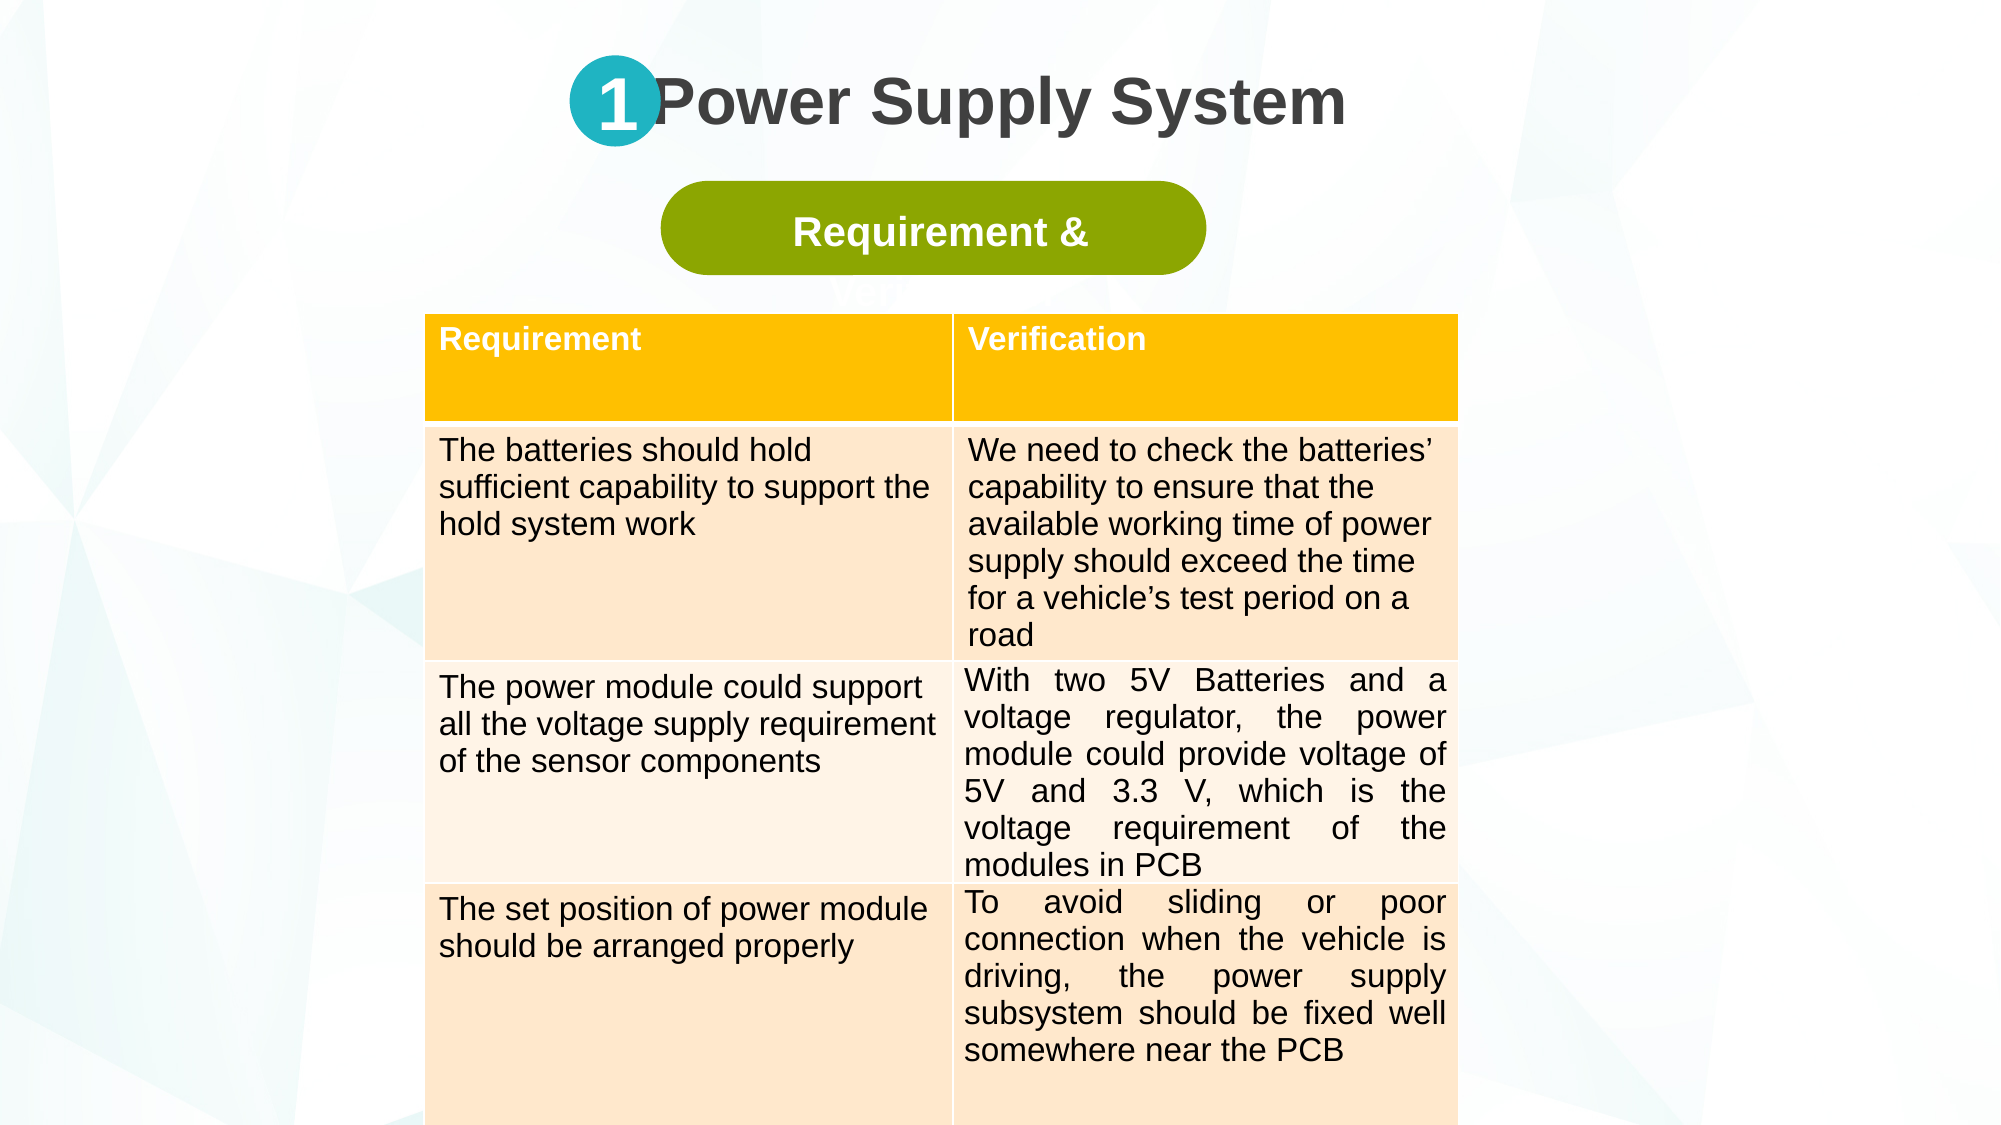

1
Power Supply System

Requirement & Verification
| Requirement | Verification |
| --- | --- |
| The batteries should hold sufficient capability to support the hold system work | We need to check the batteries’ capability to ensure that the available working time of power supply should exceed the time for a vehicle’s test period on a road |
| The power module could support all the voltage supply requirement of the sensor components | With two 5V Batteries and a voltage regulator, the power module could provide voltage of 5V and 3.3 V, which is the voltage requirement of the modules in PCB |
| The set position of power module should be arranged properly | To avoid sliding or poor connection when the vehicle is driving, the power supply subsystem should be fixed well somewhere near the PCB |